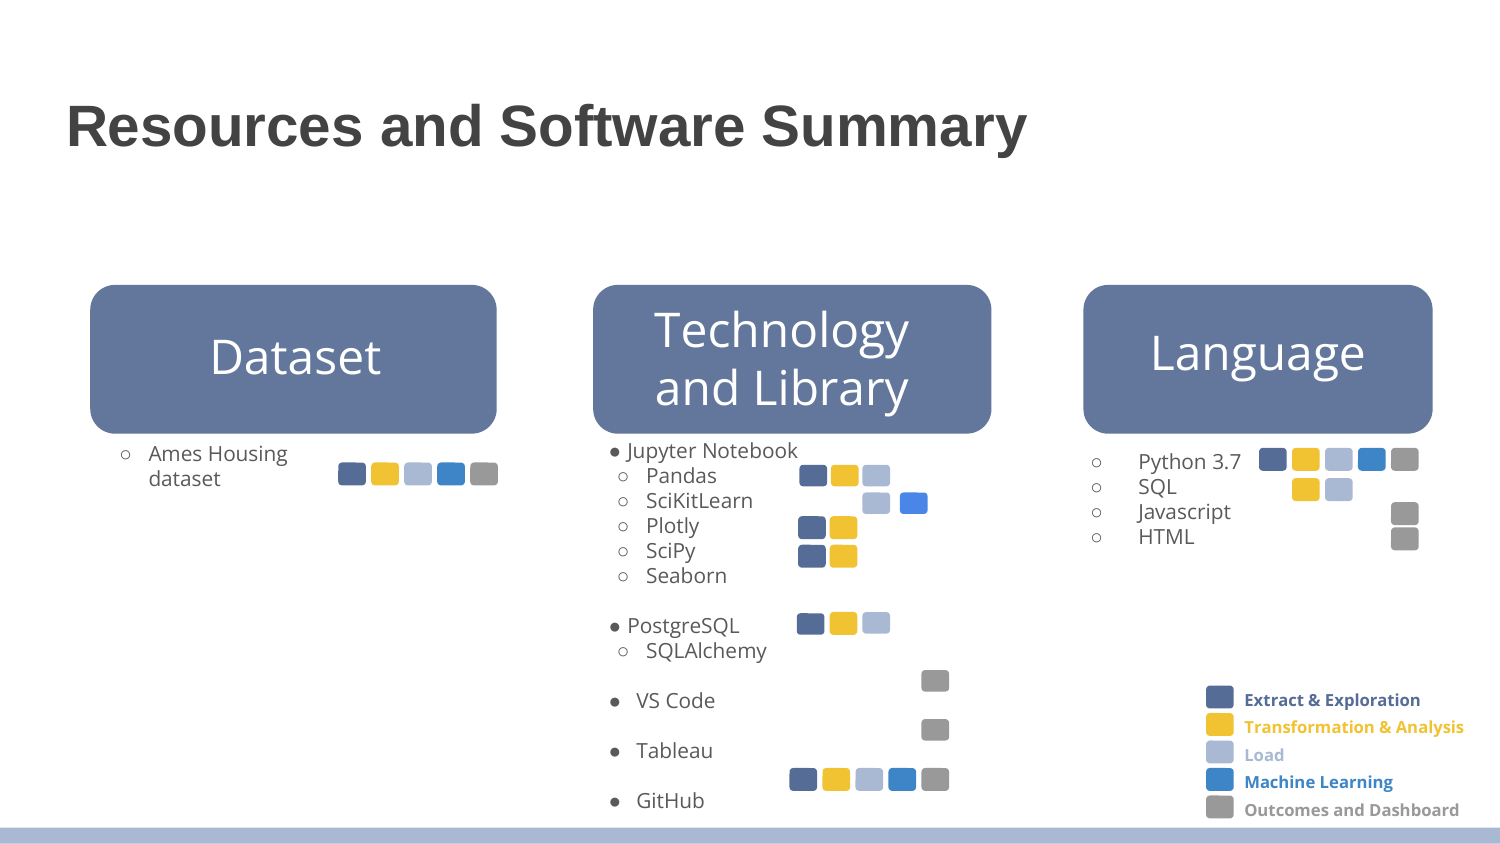

# Resources and Software Summary

Technology and Library
Language
Dataset
Jupyter Notebook
Pandas
SciKitLearn
Plotly
SciPy
Seaborn

PostgreSQL
SQLAlchemy

VS Code

Tableau

GitHub
Ames Housing dataset

Python 3.7
SQL
Javascript
HTML

Extract & Exploration

Transformation & Analysis

Load

Machine Learning

Outcomes and Dashboard